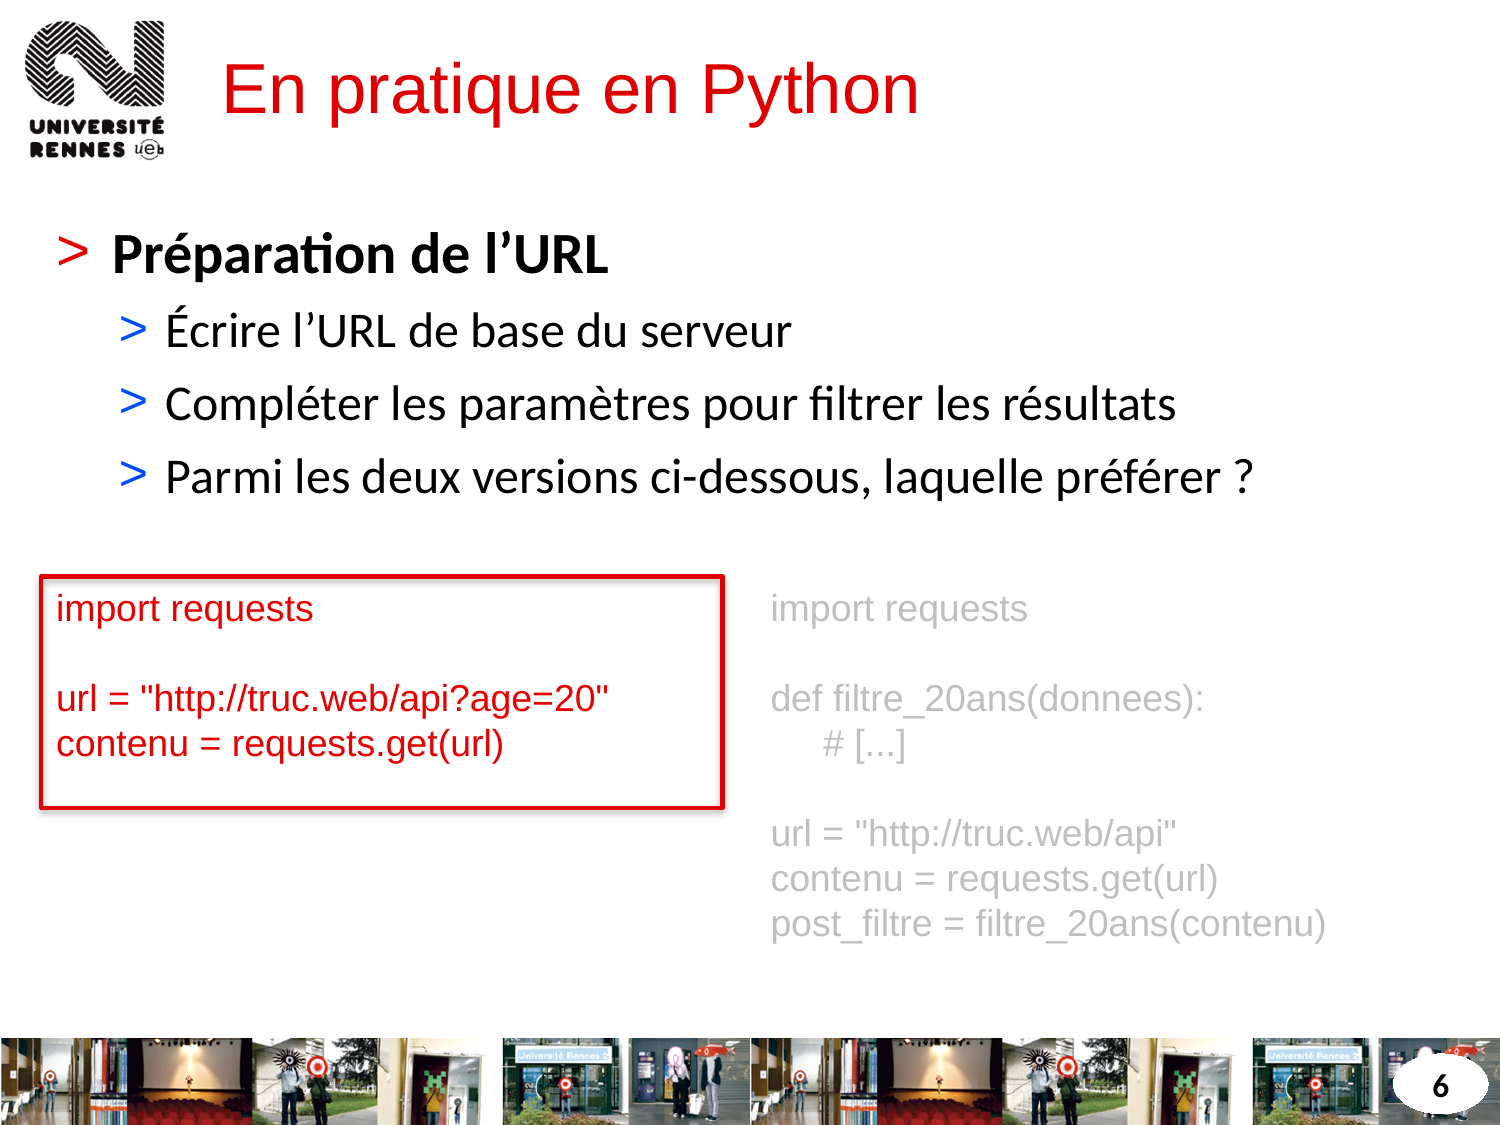

# En pratique en Python
Préparation de l’URL
Écrire l’URL de base du serveur
Compléter les paramètres pour filtrer les résultats
Parmi les deux versions ci-dessous, laquelle préférer ?
import requests

url = "http://truc.web/api?age=20"
contenu = requests.get(url)

import requests
def filtre_20ans(donnees):
     # [...]

url = "http://truc.web/api"
contenu = requests.get(url)
post_filtre = filtre_20ans(contenu)
6